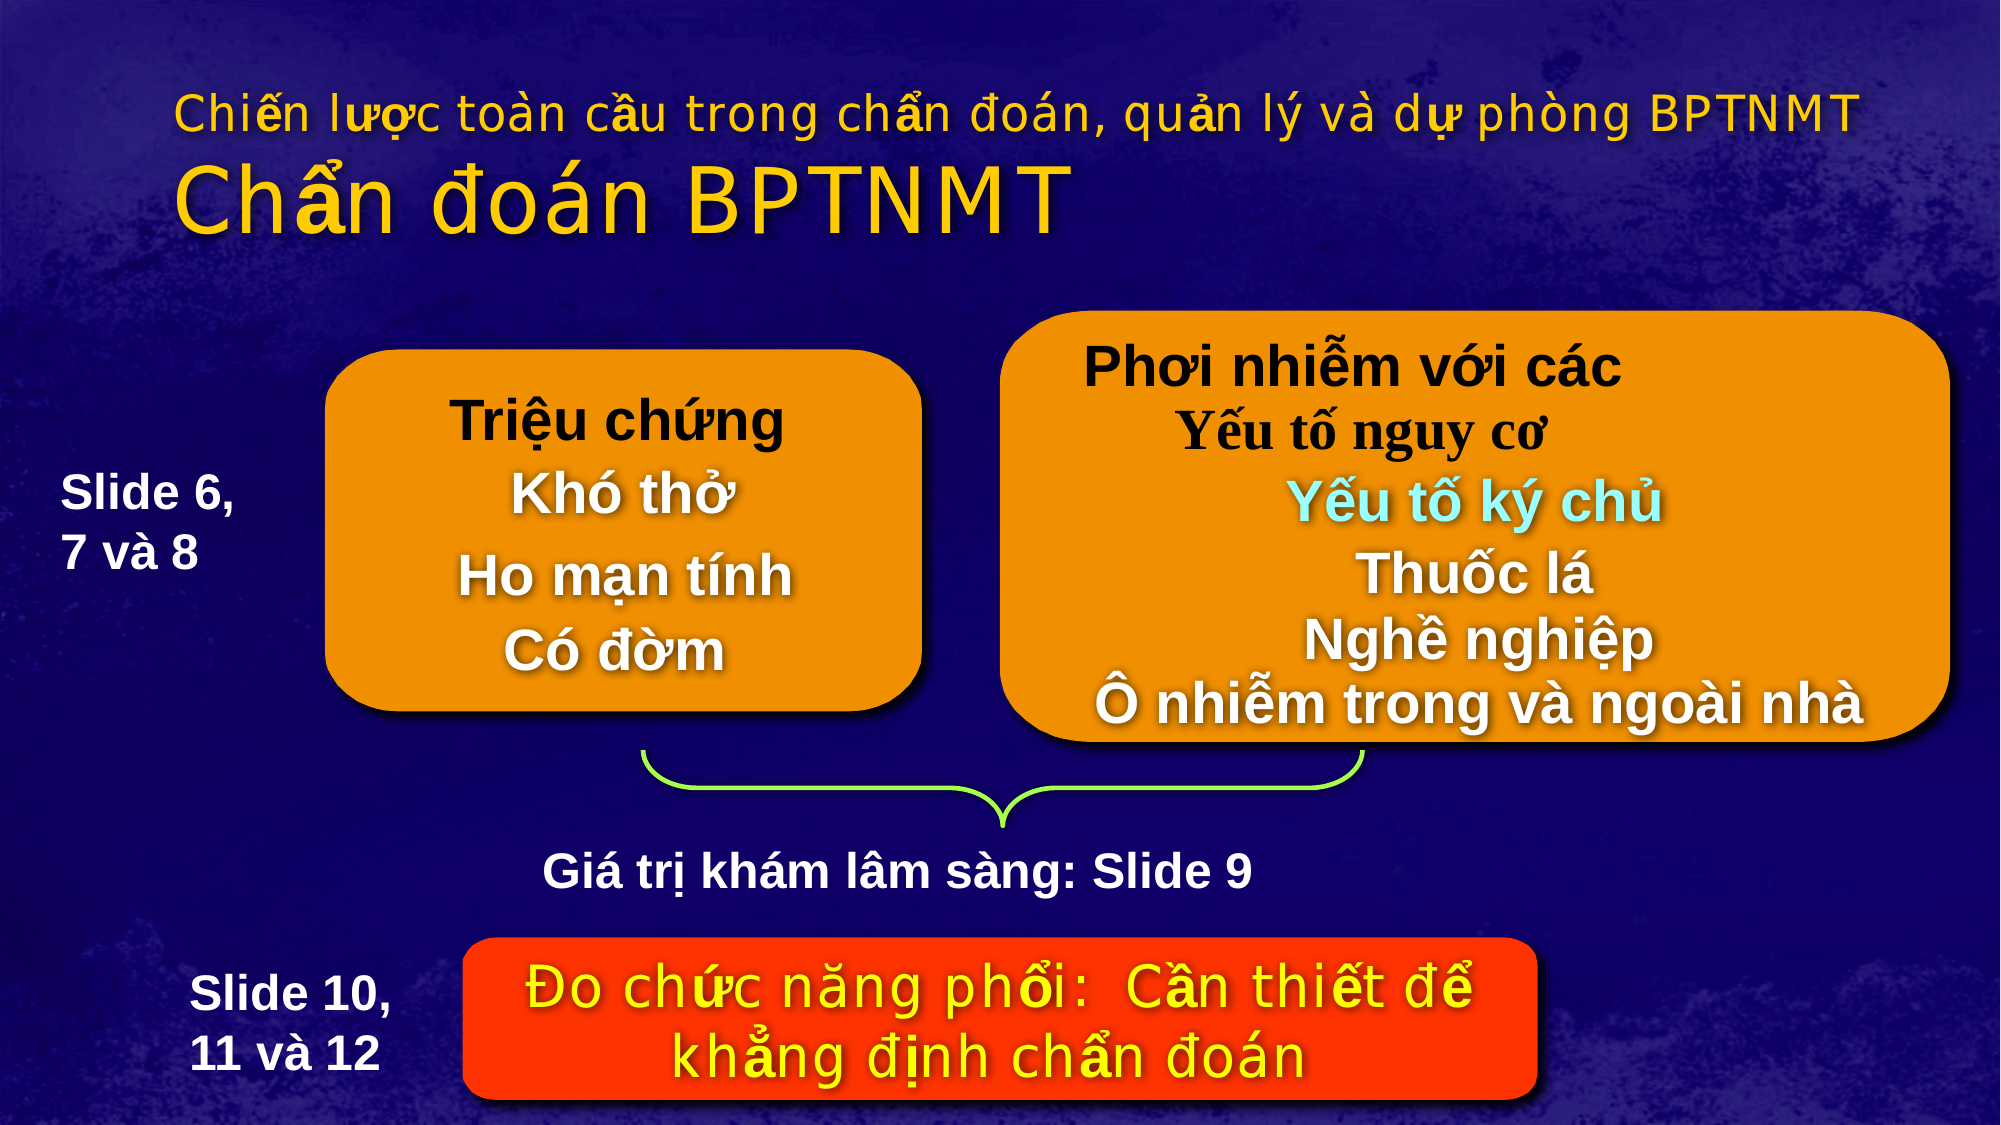

Chiến lược toàn cầu trong chẩn đoán, quản lý và dự phòng BPTNMT
Chẩn đoán BPTNMT

Phơi nhiễm với các
Yếu tố nguy cơ

Triệu chứng

Slide 6, 7 và 8
Khó thở
Yếu tố ký chủ
Thuốc lá
  Ho mạn tính
Nghề nghiệp
 Có đờm
Ô nhiễm trong và ngoài nhà
Giá trị khám lâm sàng: Slide 9

Đo chức năng phổi:  Cần thiết để khẳng định chẩn đoán
Slide 10, 11 và 12